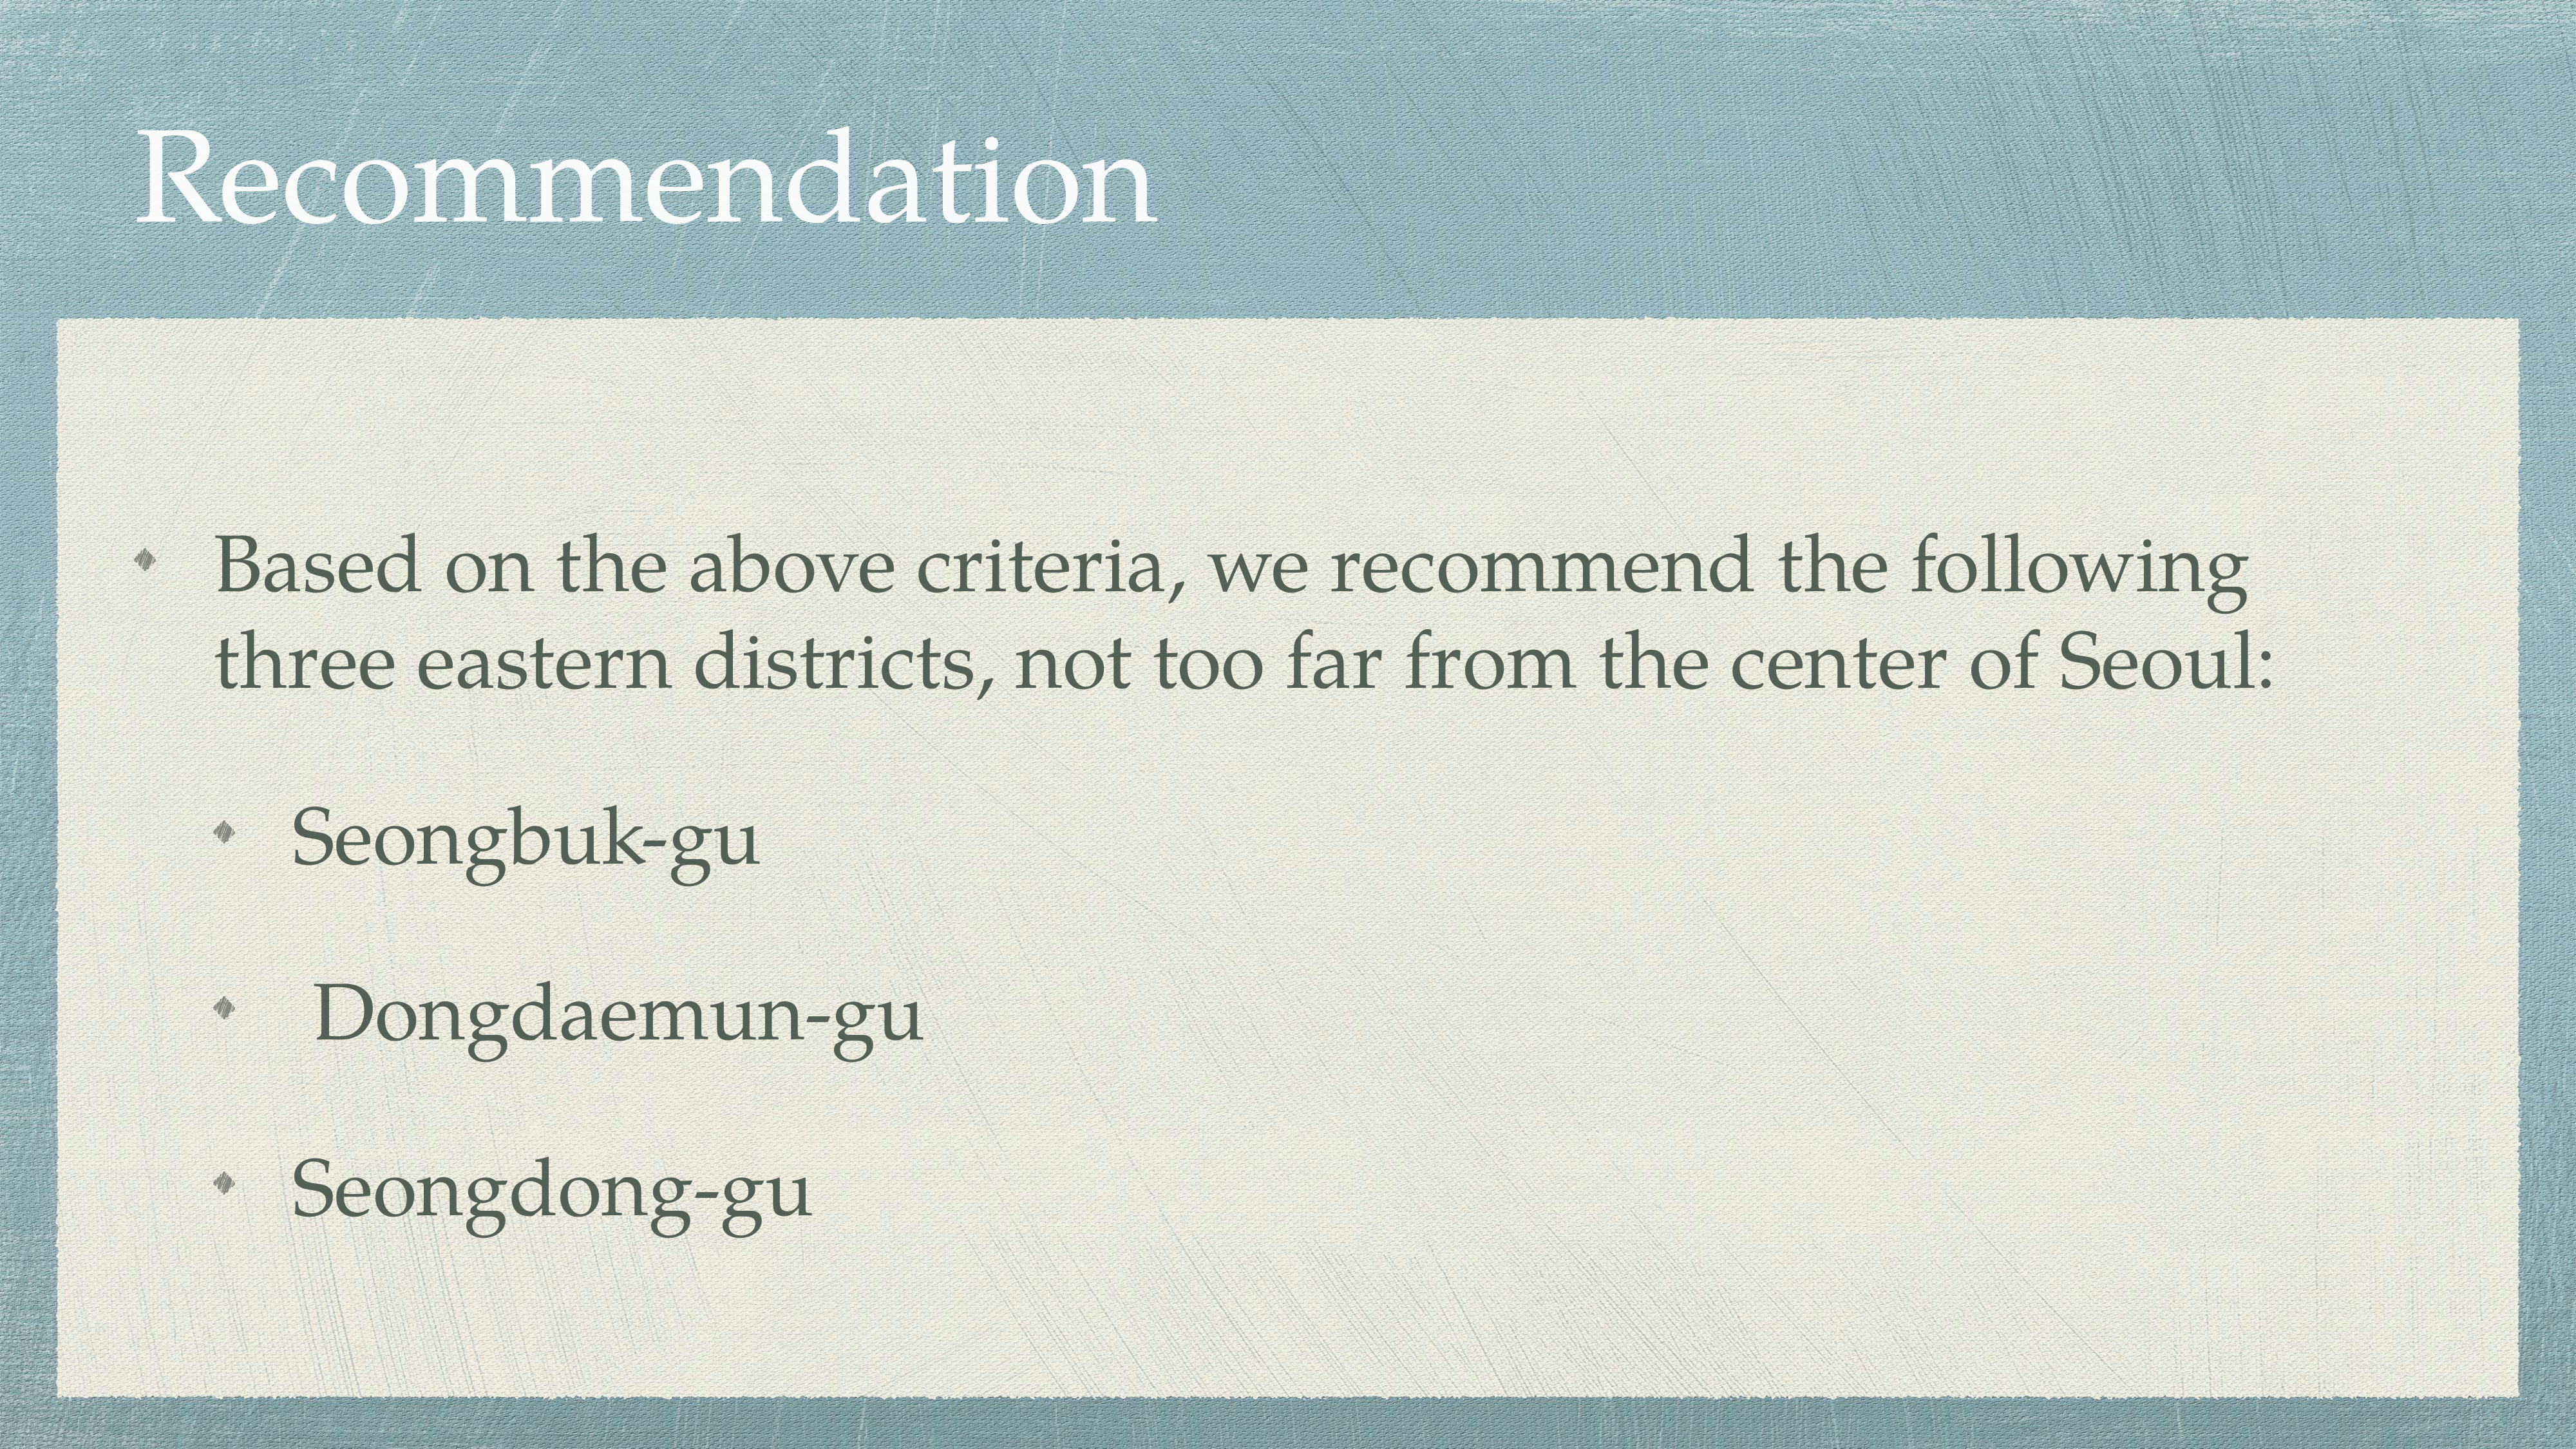

# Recommendation
Based on the above criteria, we recommend the following three eastern districts, not too far from the center of Seoul:
Seongbuk-gu
 Dongdaemun-gu
Seongdong-gu